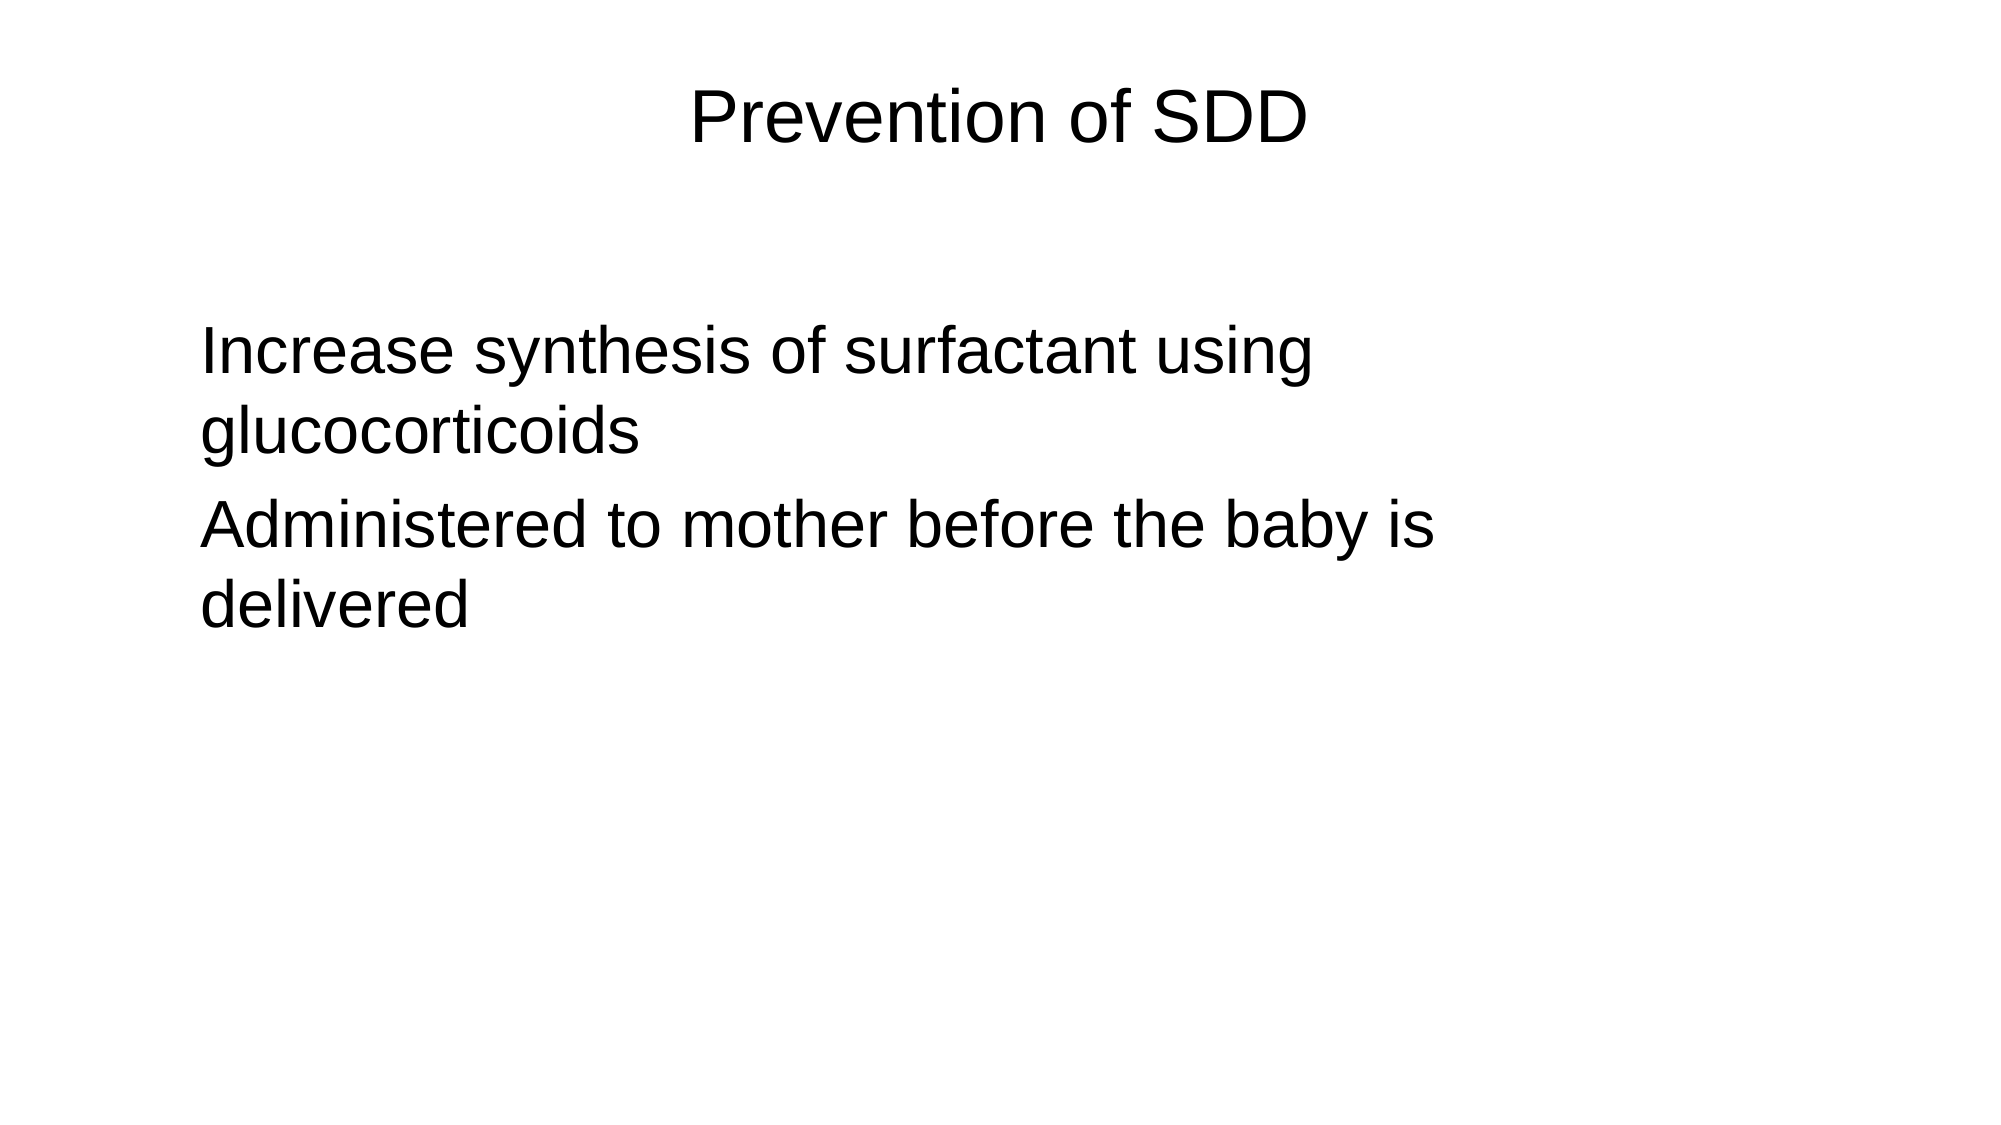

# Prevention of SDD
Increase synthesis of surfactant using glucocorticoids
Administered to mother before the baby is delivered